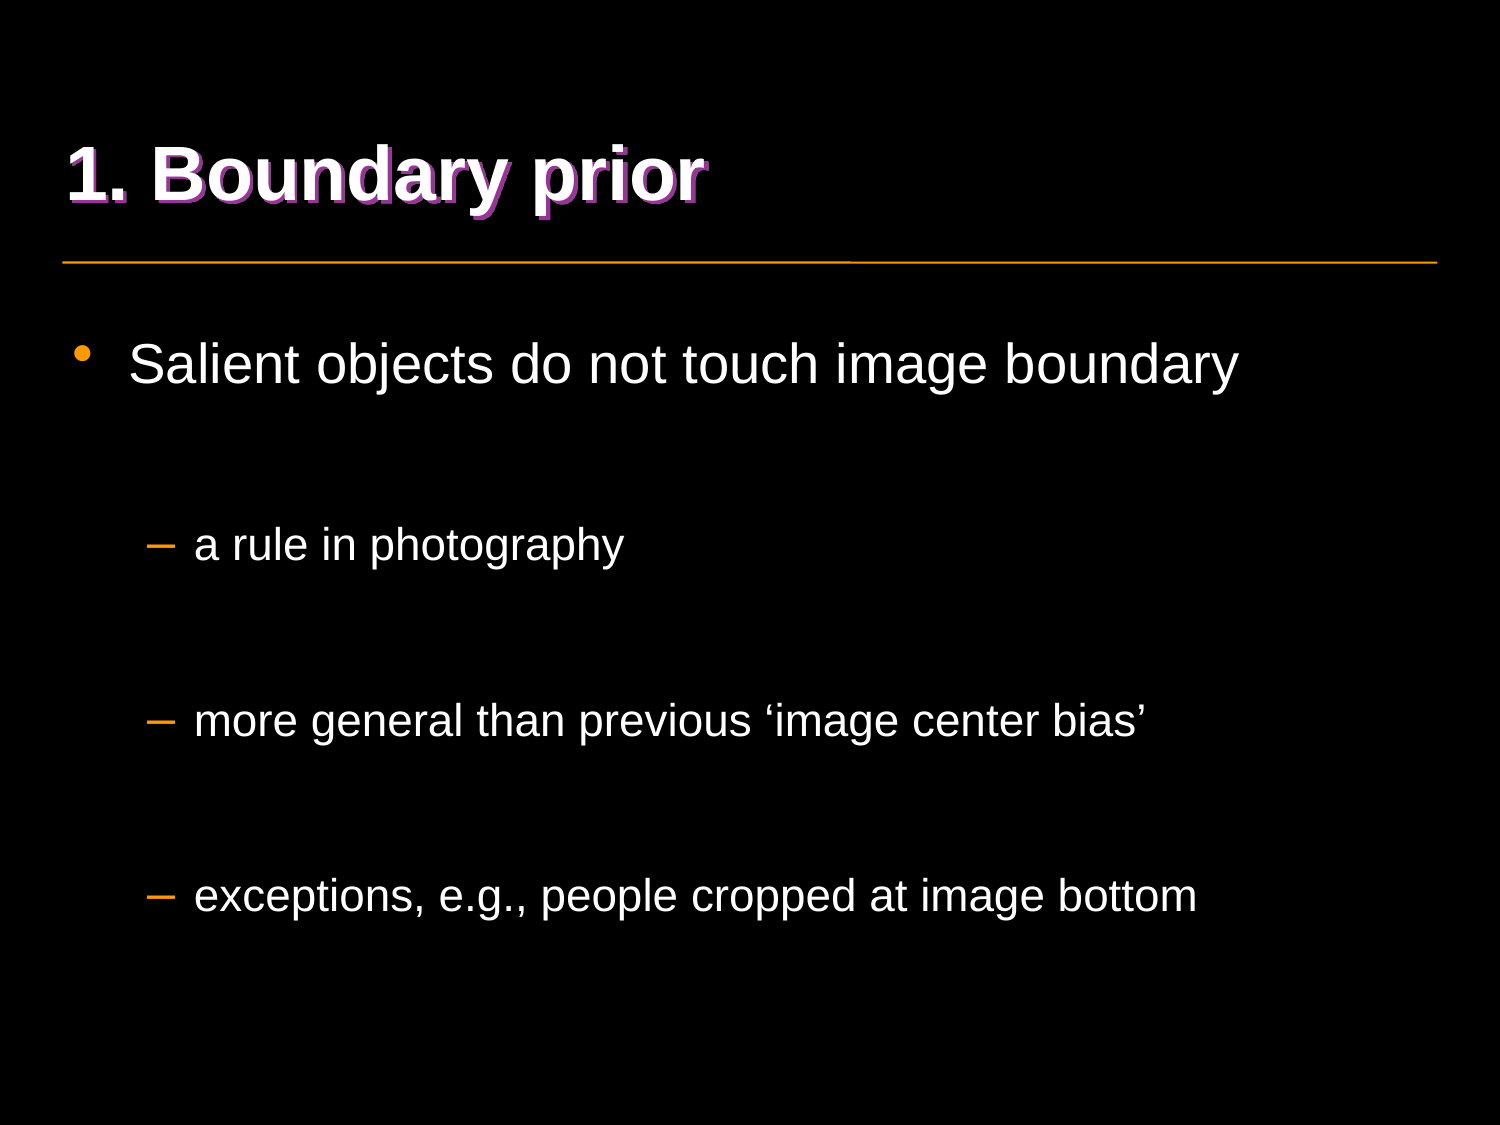

# 1. Boundary prior
Salient objects do not touch image boundary

a rule in photography

more general than previous ‘image center bias’

exceptions, e.g., people cropped at image bottom